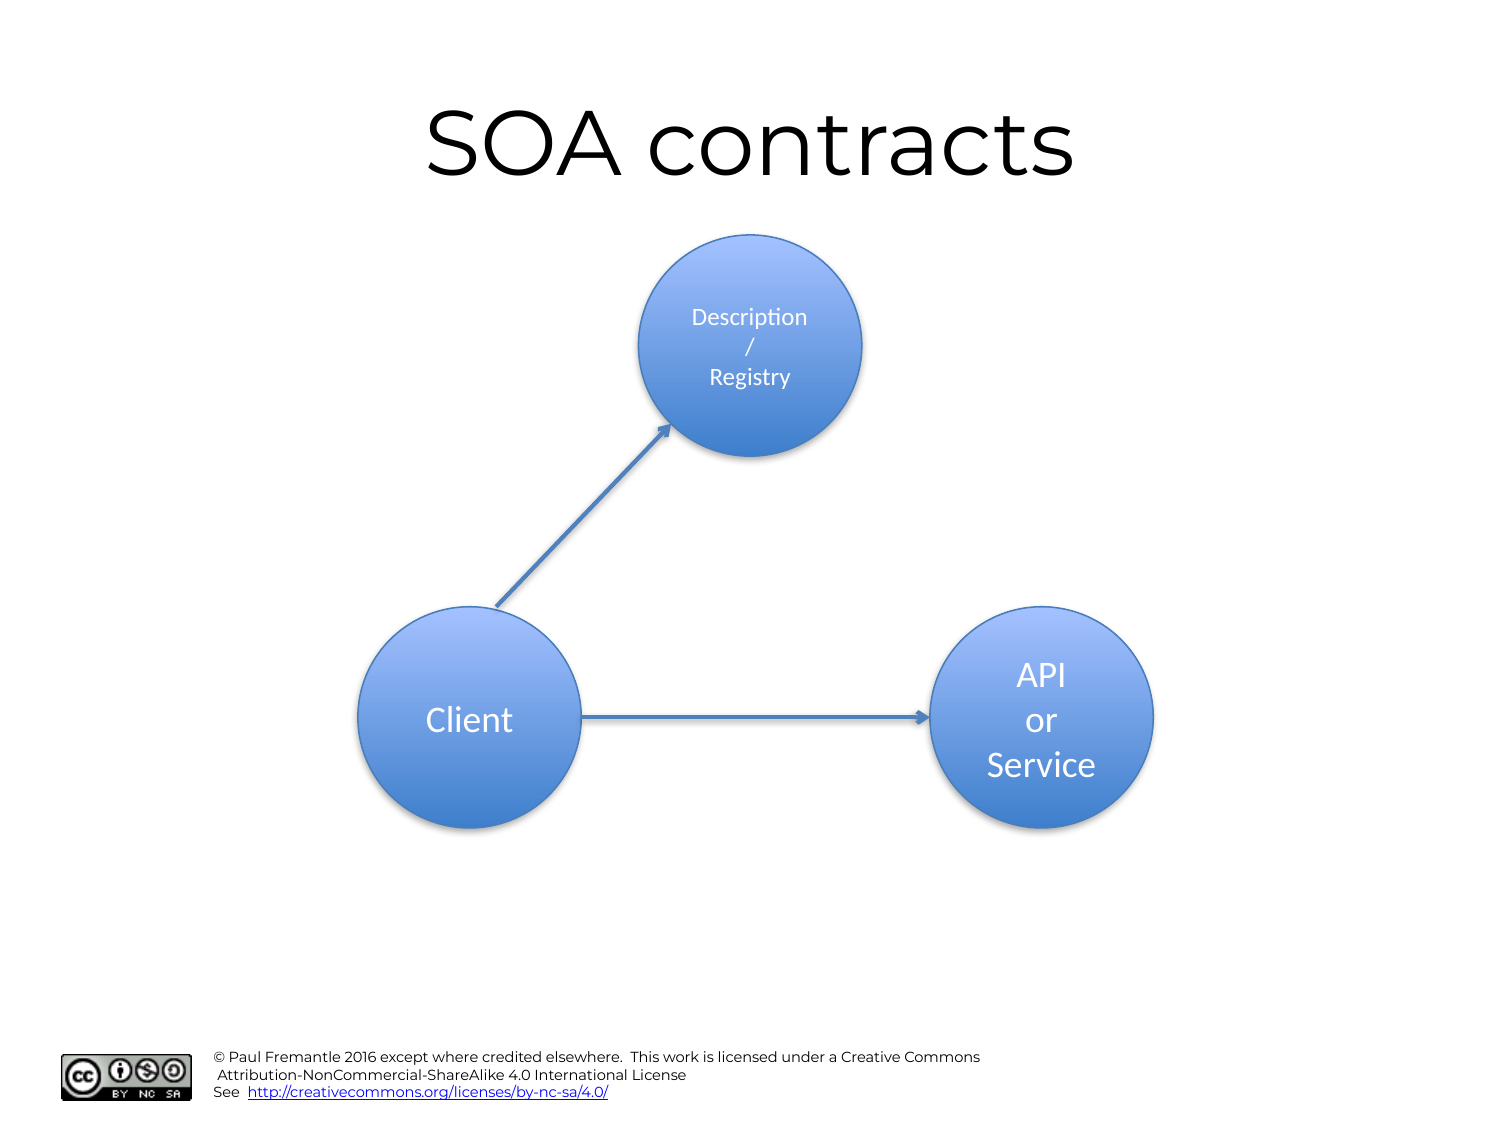

# SOA contracts
Description /
Registry
Client
API
or Service